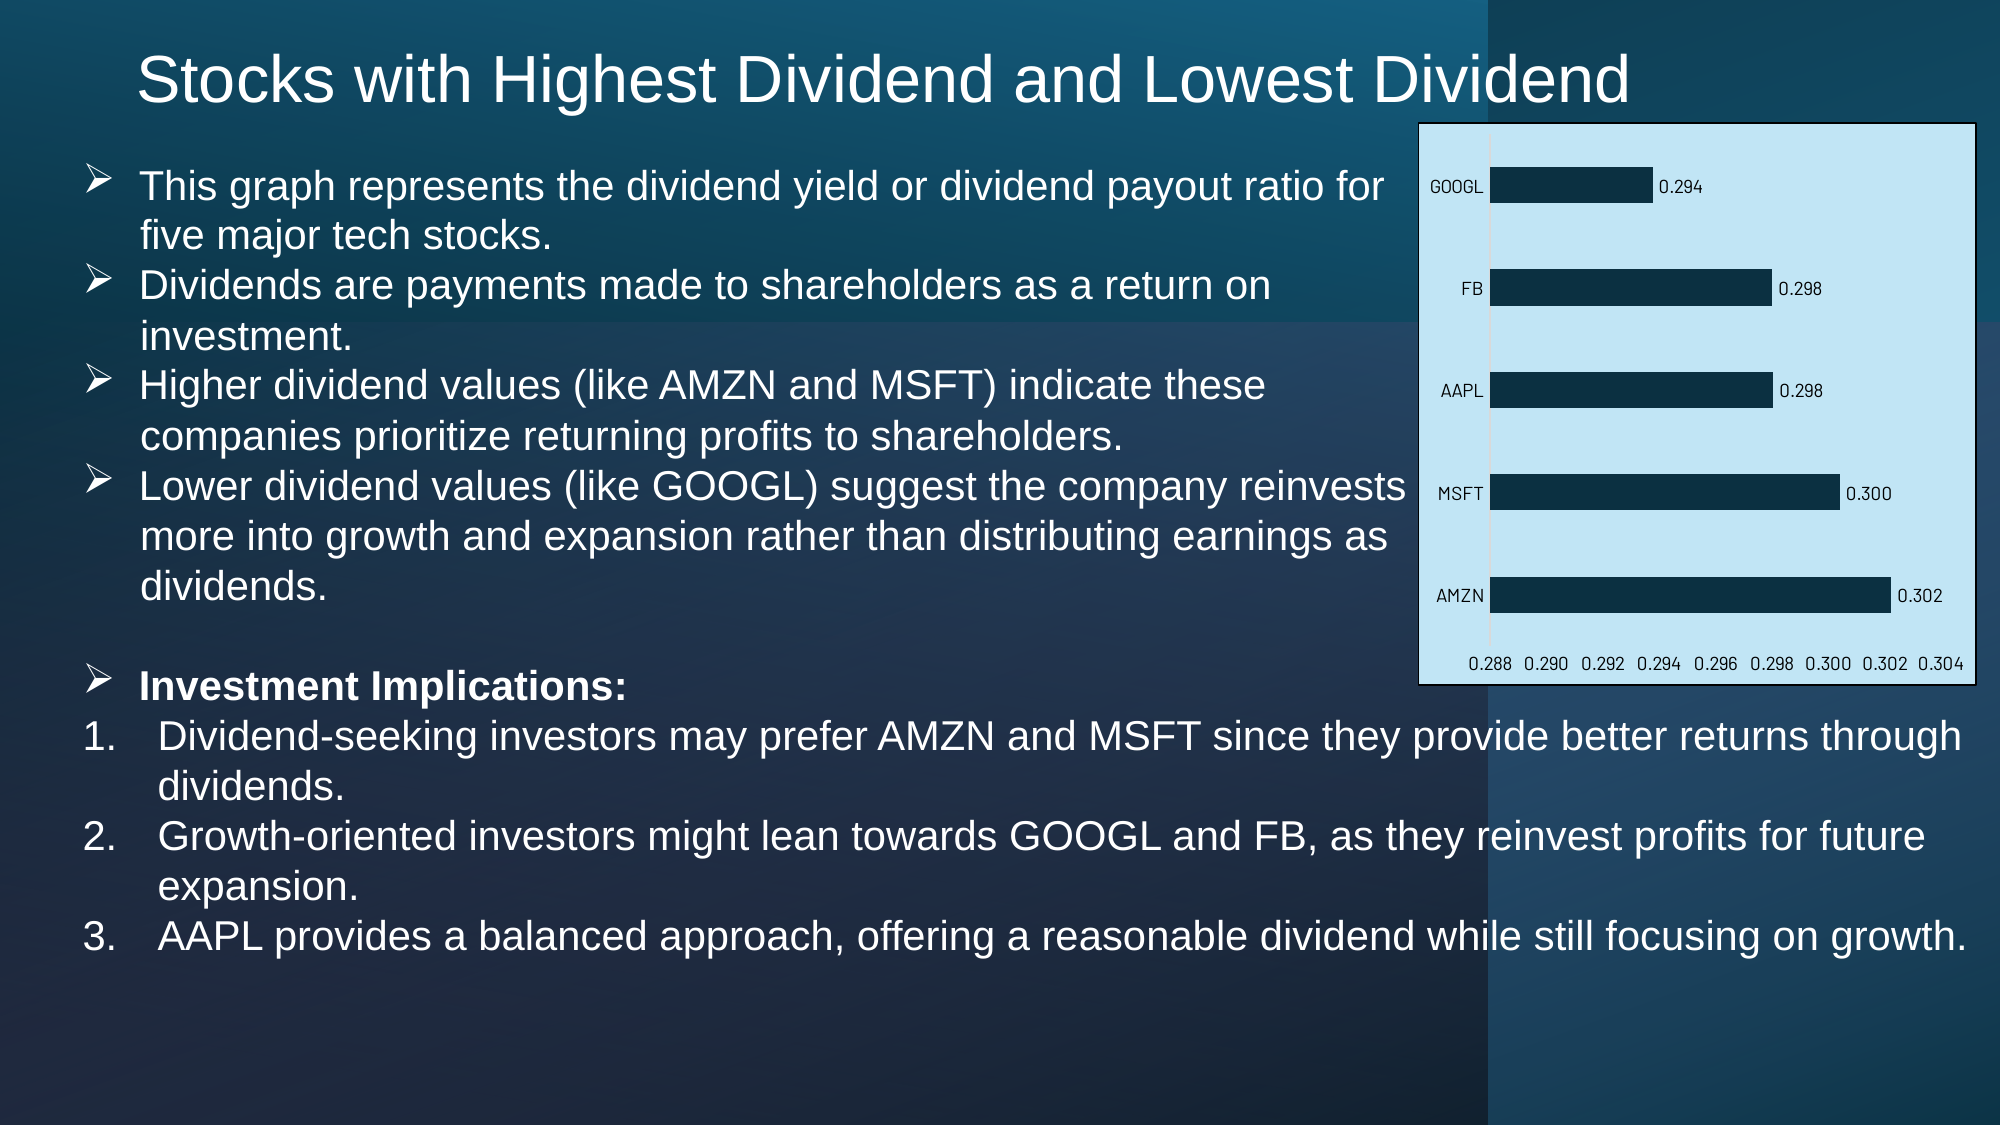

Stocks with Highest Dividend and Lowest Dividend

### Chart

| Category | Total |
|---|---|
| AMZN | 0.3022350323624595 |
| MSFT | 0.30040905916392296 |
| AAPL | 0.2980472252665139 |
| FB | 0.2980105968209537 |
| GOOGL | 0.29376057319136234 |
This graph represents the dividend yield or dividend payout ratio for
     five major tech stocks.
Dividends are payments made to shareholders as a return on
     investment.
Higher dividend values (like AMZN and MSFT) indicate these
     companies prioritize returning profits to shareholders.
Lower dividend values (like GOOGL) suggest the company reinvests
     more into growth and expansion rather than distributing earnings as
     dividends.

Investment Implications:
Dividend-seeking investors may prefer AMZN and MSFT since they provide better returns through dividends.
Growth-oriented investors might lean towards GOOGL and FB, as they reinvest profits for future expansion.
AAPL provides a balanced approach, offering a reasonable dividend while still focusing on growth.